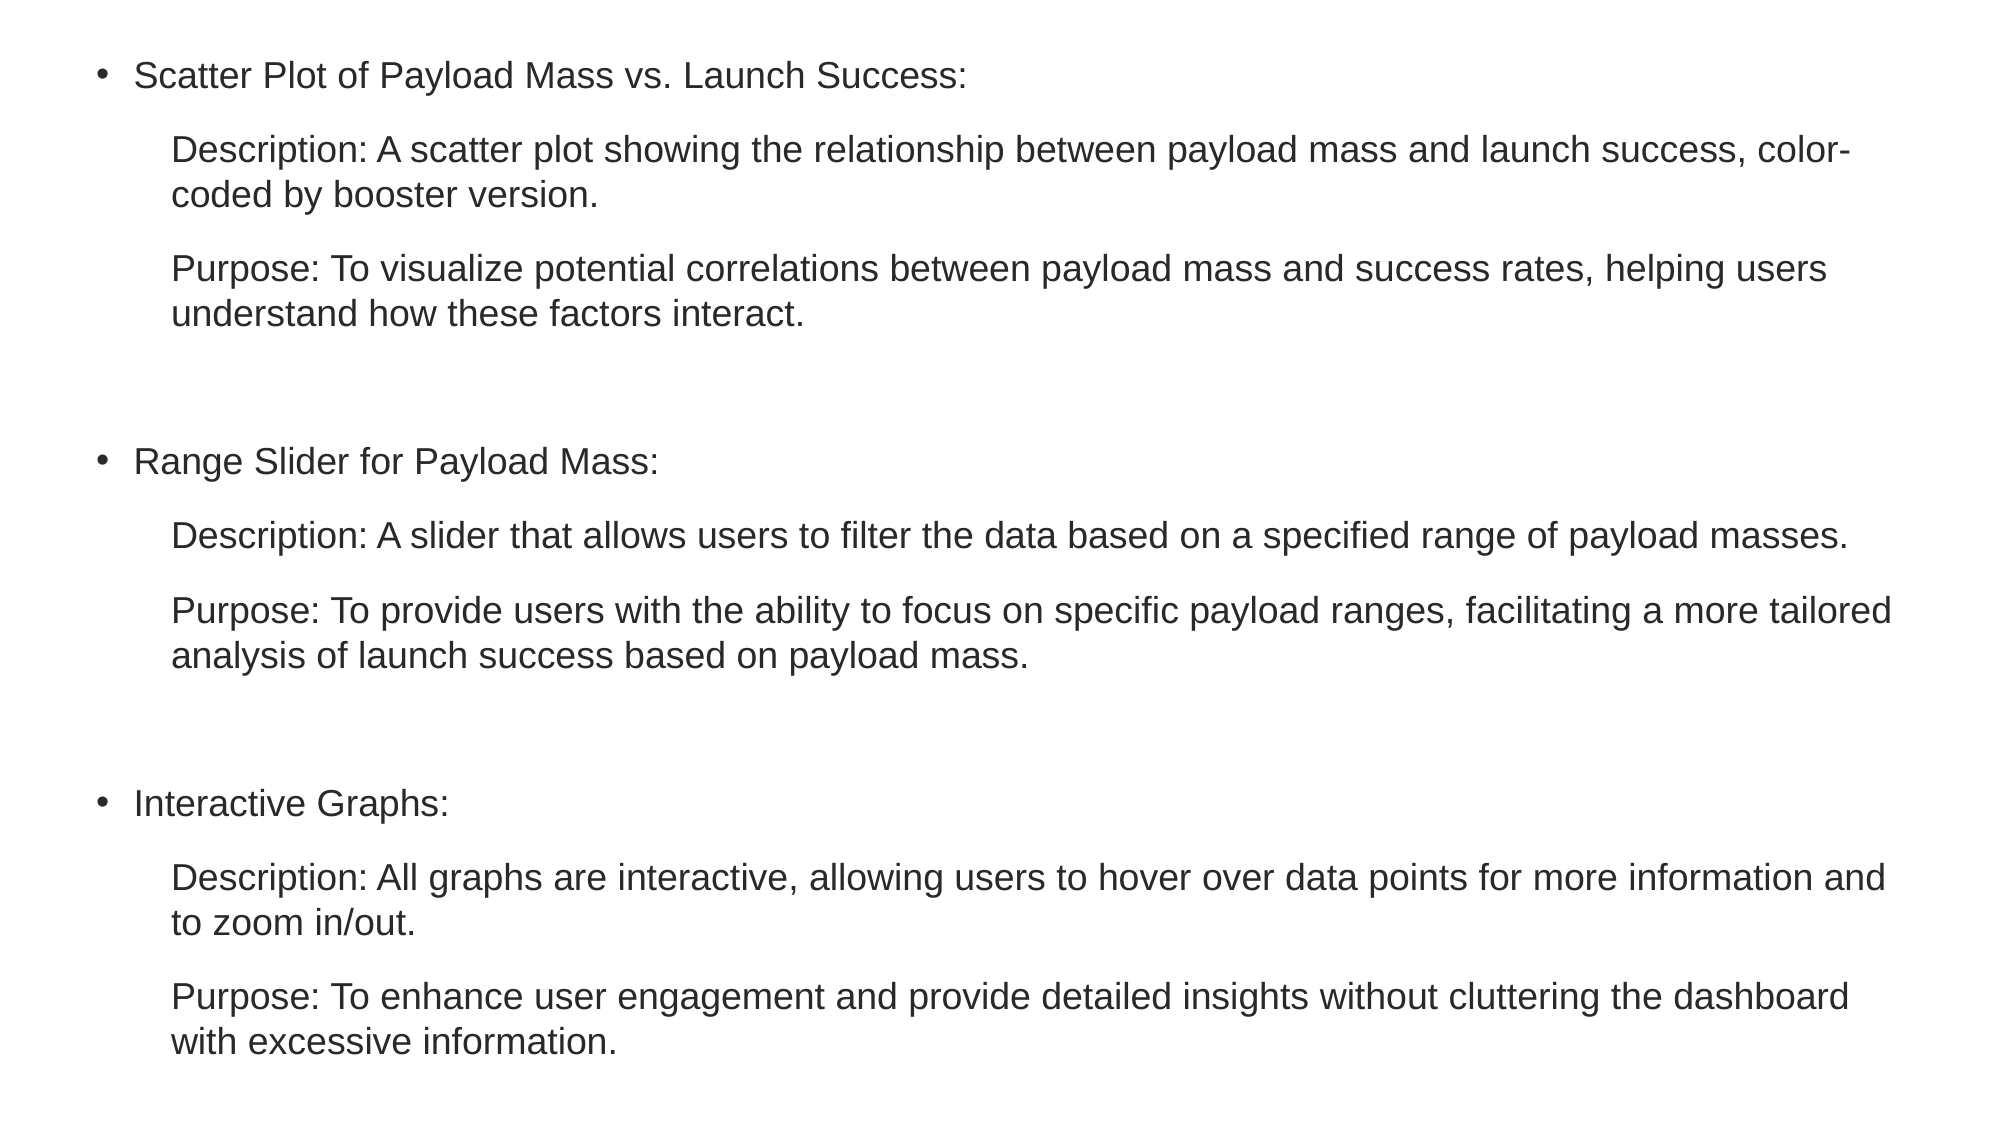

Scatter Plot of Payload Mass vs. Launch Success:
Description: A scatter plot showing the relationship between payload mass and launch success, color-coded by booster version.
Purpose: To visualize potential correlations between payload mass and success rates, helping users understand how these factors interact.

Range Slider for Payload Mass:
Description: A slider that allows users to filter the data based on a specified range of payload masses.
Purpose: To provide users with the ability to focus on specific payload ranges, facilitating a more tailored analysis of launch success based on payload mass.

Interactive Graphs:
Description: All graphs are interactive, allowing users to hover over data points for more information and to zoom in/out.
Purpose: To enhance user engagement and provide detailed insights without cluttering the dashboard with excessive information.